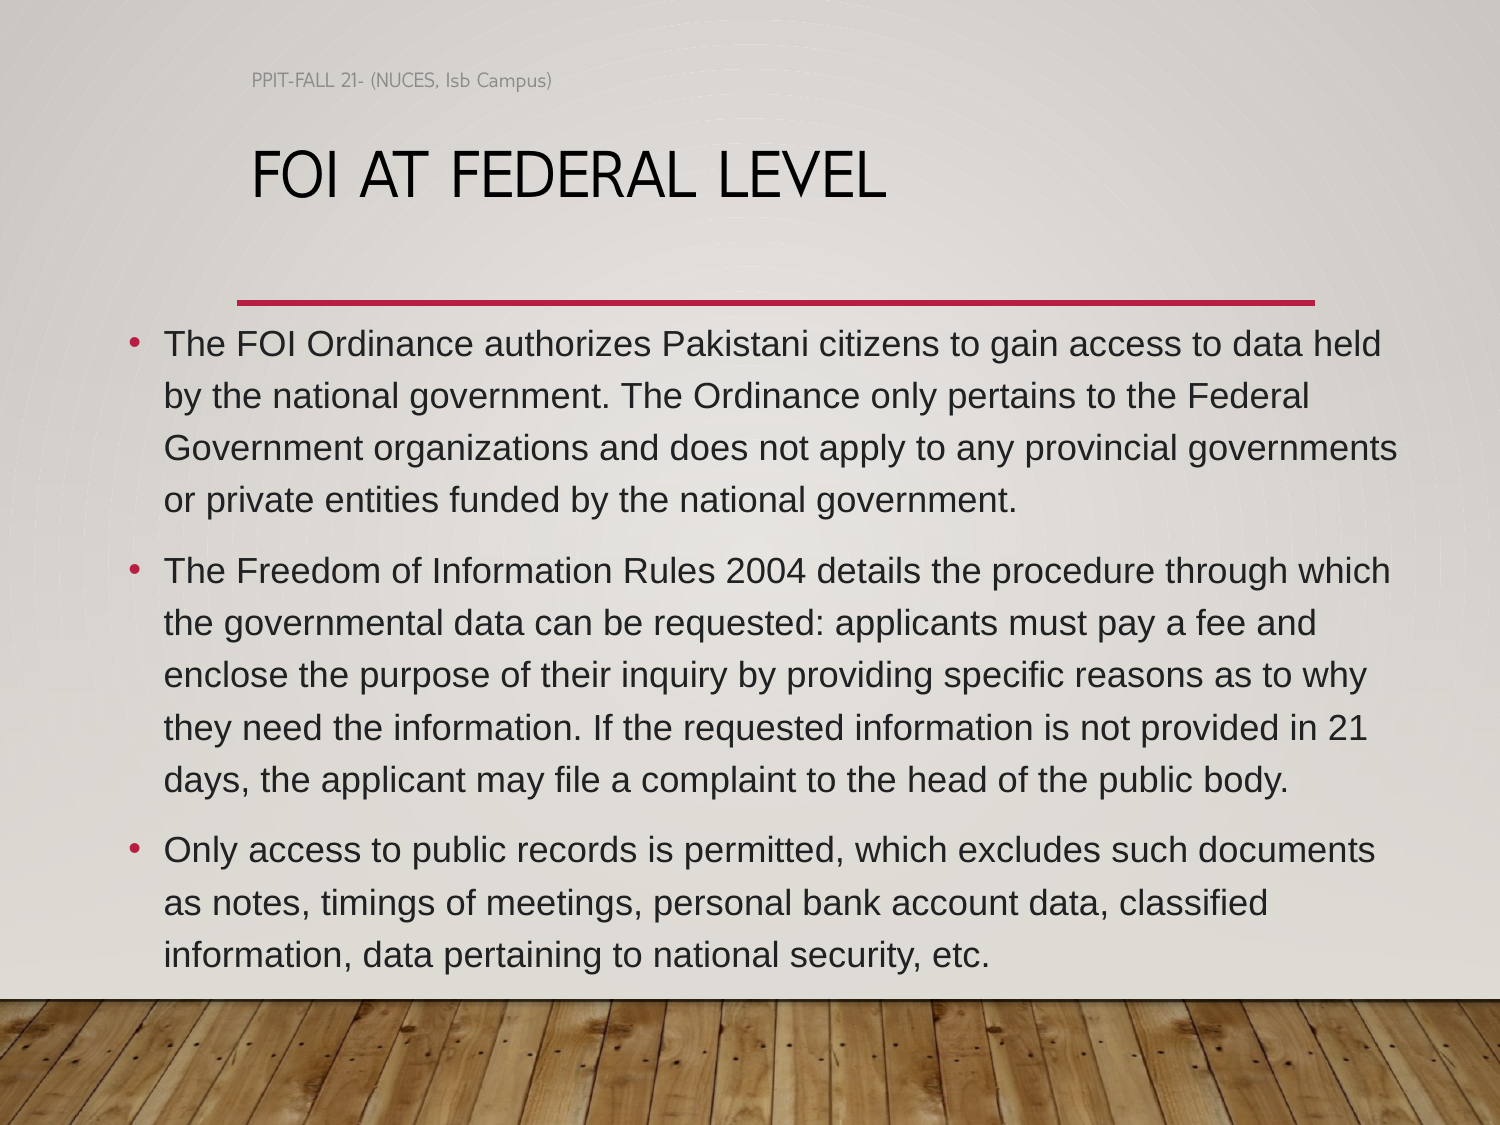

PPIT-FALL 21- (NUCES, Isb Campus)
# FOI at Federal Level
The FOI Ordinance authorizes Pakistani citizens to gain access to data held by the national government. The Ordinance only pertains to the Federal Government organizations and does not apply to any provincial governments or private entities funded by the national government.
The Freedom of Information Rules 2004 details the procedure through which the governmental data can be requested: applicants must pay a fee and enclose the purpose of their inquiry by providing specific reasons as to why they need the information. If the requested information is not provided in 21 days, the applicant may file a complaint to the head of the public body.
Only access to public records is permitted, which excludes such documents as notes, timings of meetings, personal bank account data, classified information, data pertaining to national security, etc.